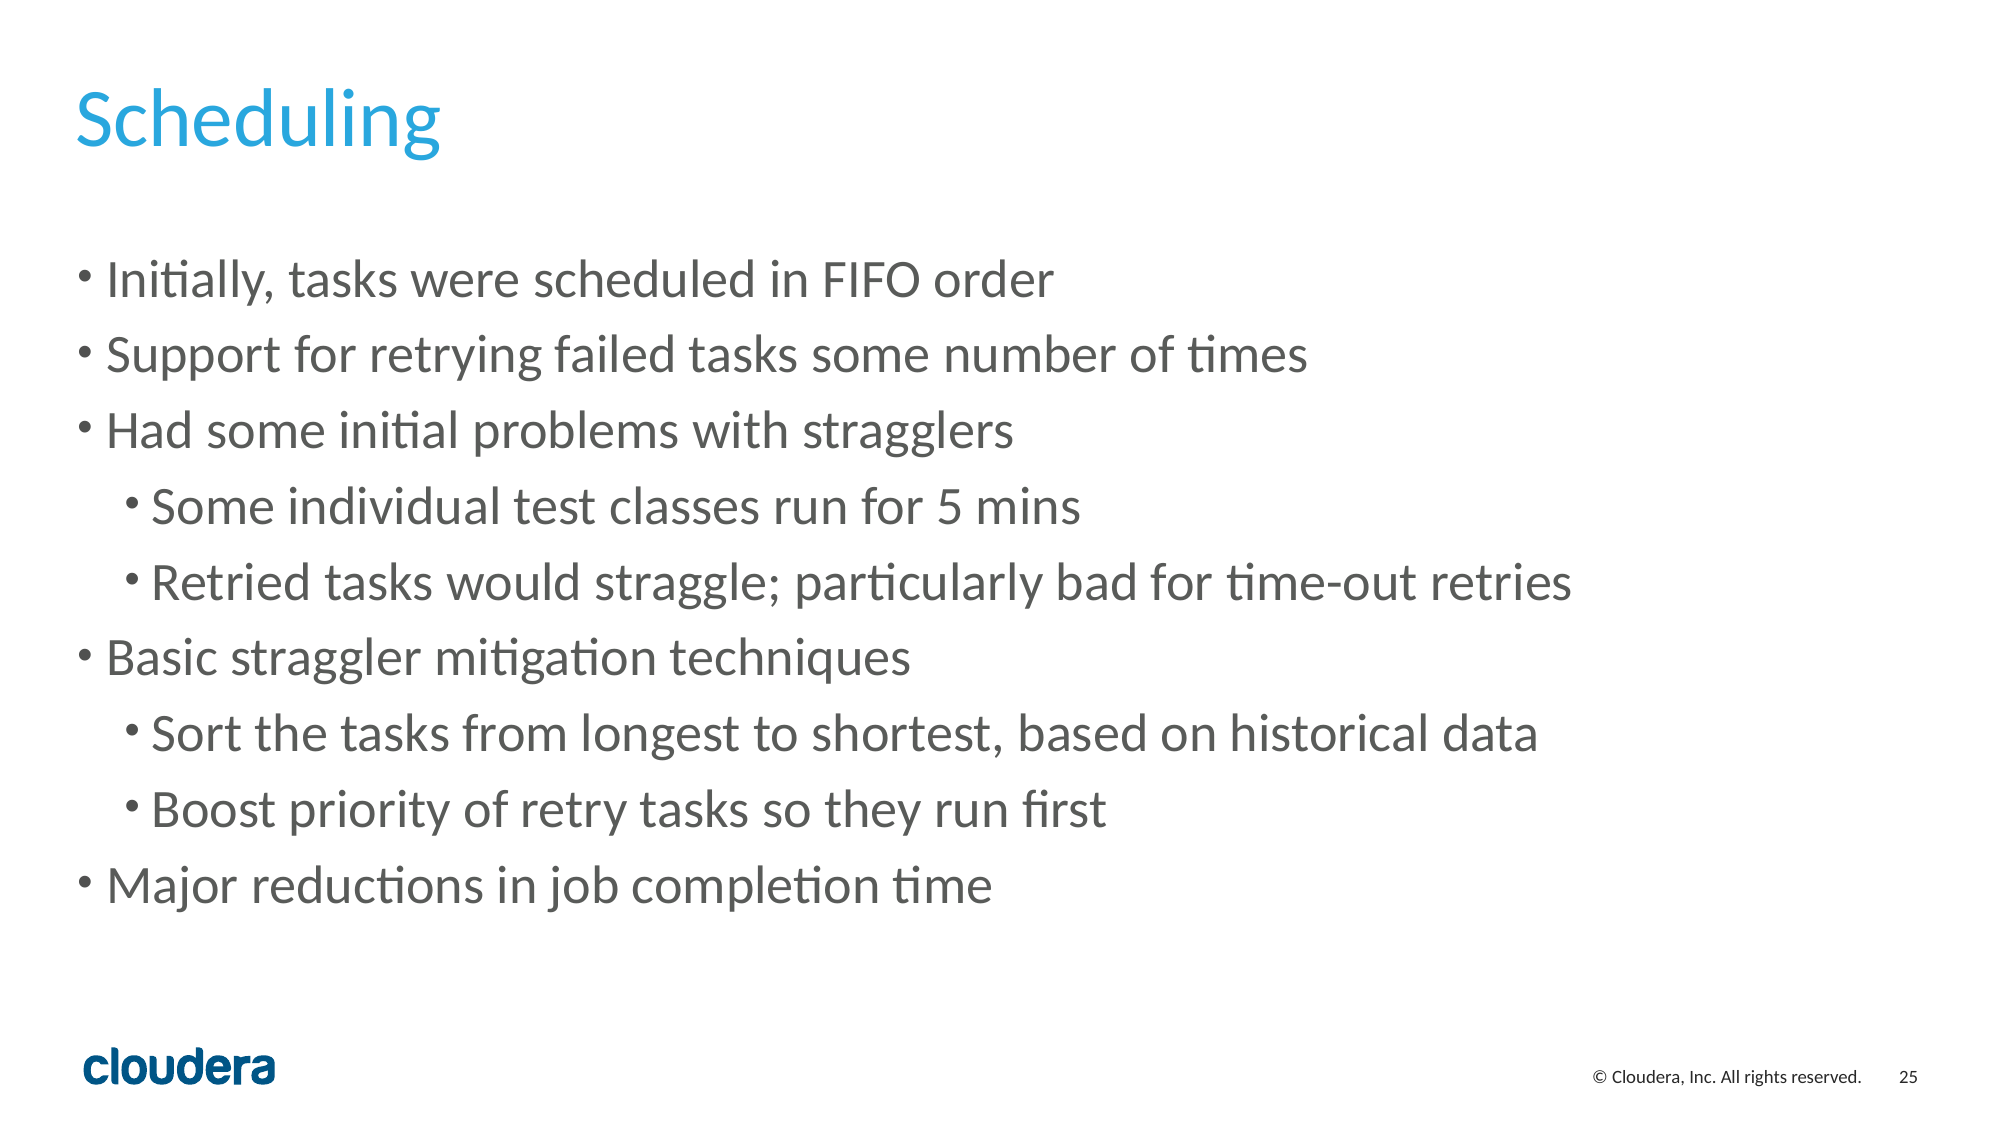

# Scheduling
Initially, tasks were scheduled in FIFO order
Support for retrying failed tasks some number of times
Had some initial problems with stragglers
Some individual test classes run for 5 mins
Retried tasks would straggle; particularly bad for time-out retries
Basic straggler mitigation techniques
Sort the tasks from longest to shortest, based on historical data
Boost priority of retry tasks so they run first
Major reductions in job completion time